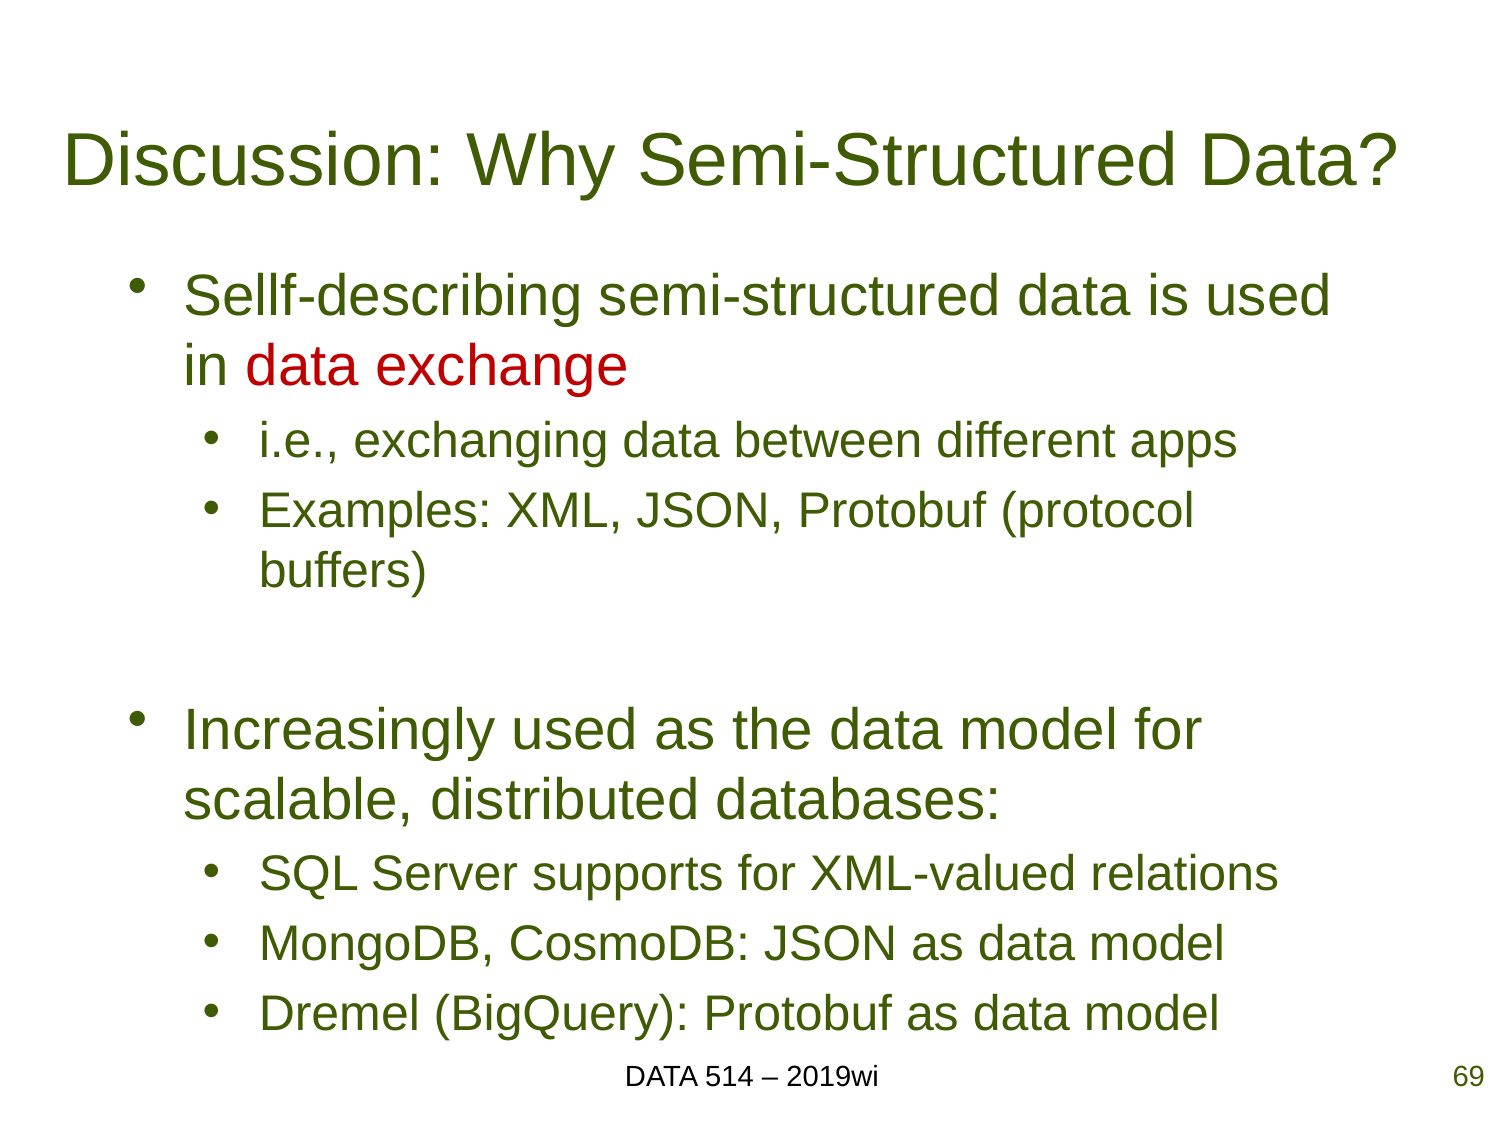

# Discussion: Why Semi-Structured Data?
Sellf-describing semi-structured data is used in data exchange
i.e., exchanging data between different apps
Examples: XML, JSON, Protobuf (protocol buffers)

Increasingly used as the data model for scalable, distributed databases:
SQL Server supports for XML-valued relations
MongoDB, CosmoDB: JSON as data model
Dremel (BigQuery): Protobuf as data model

DATA 514 – 2019wi
69